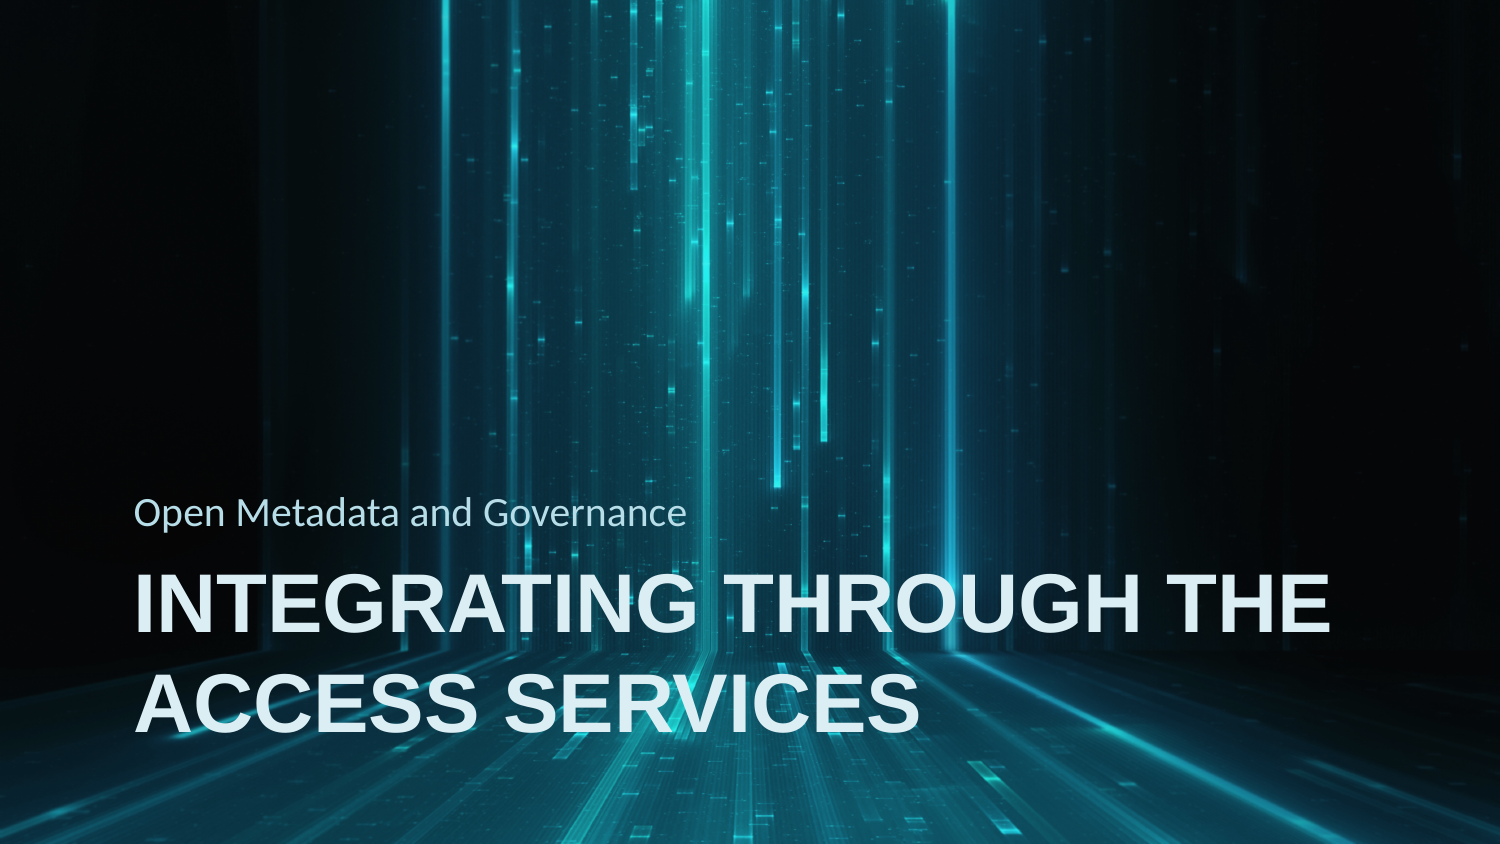

Open Metadata and Governance
# Integrating through the Access Services